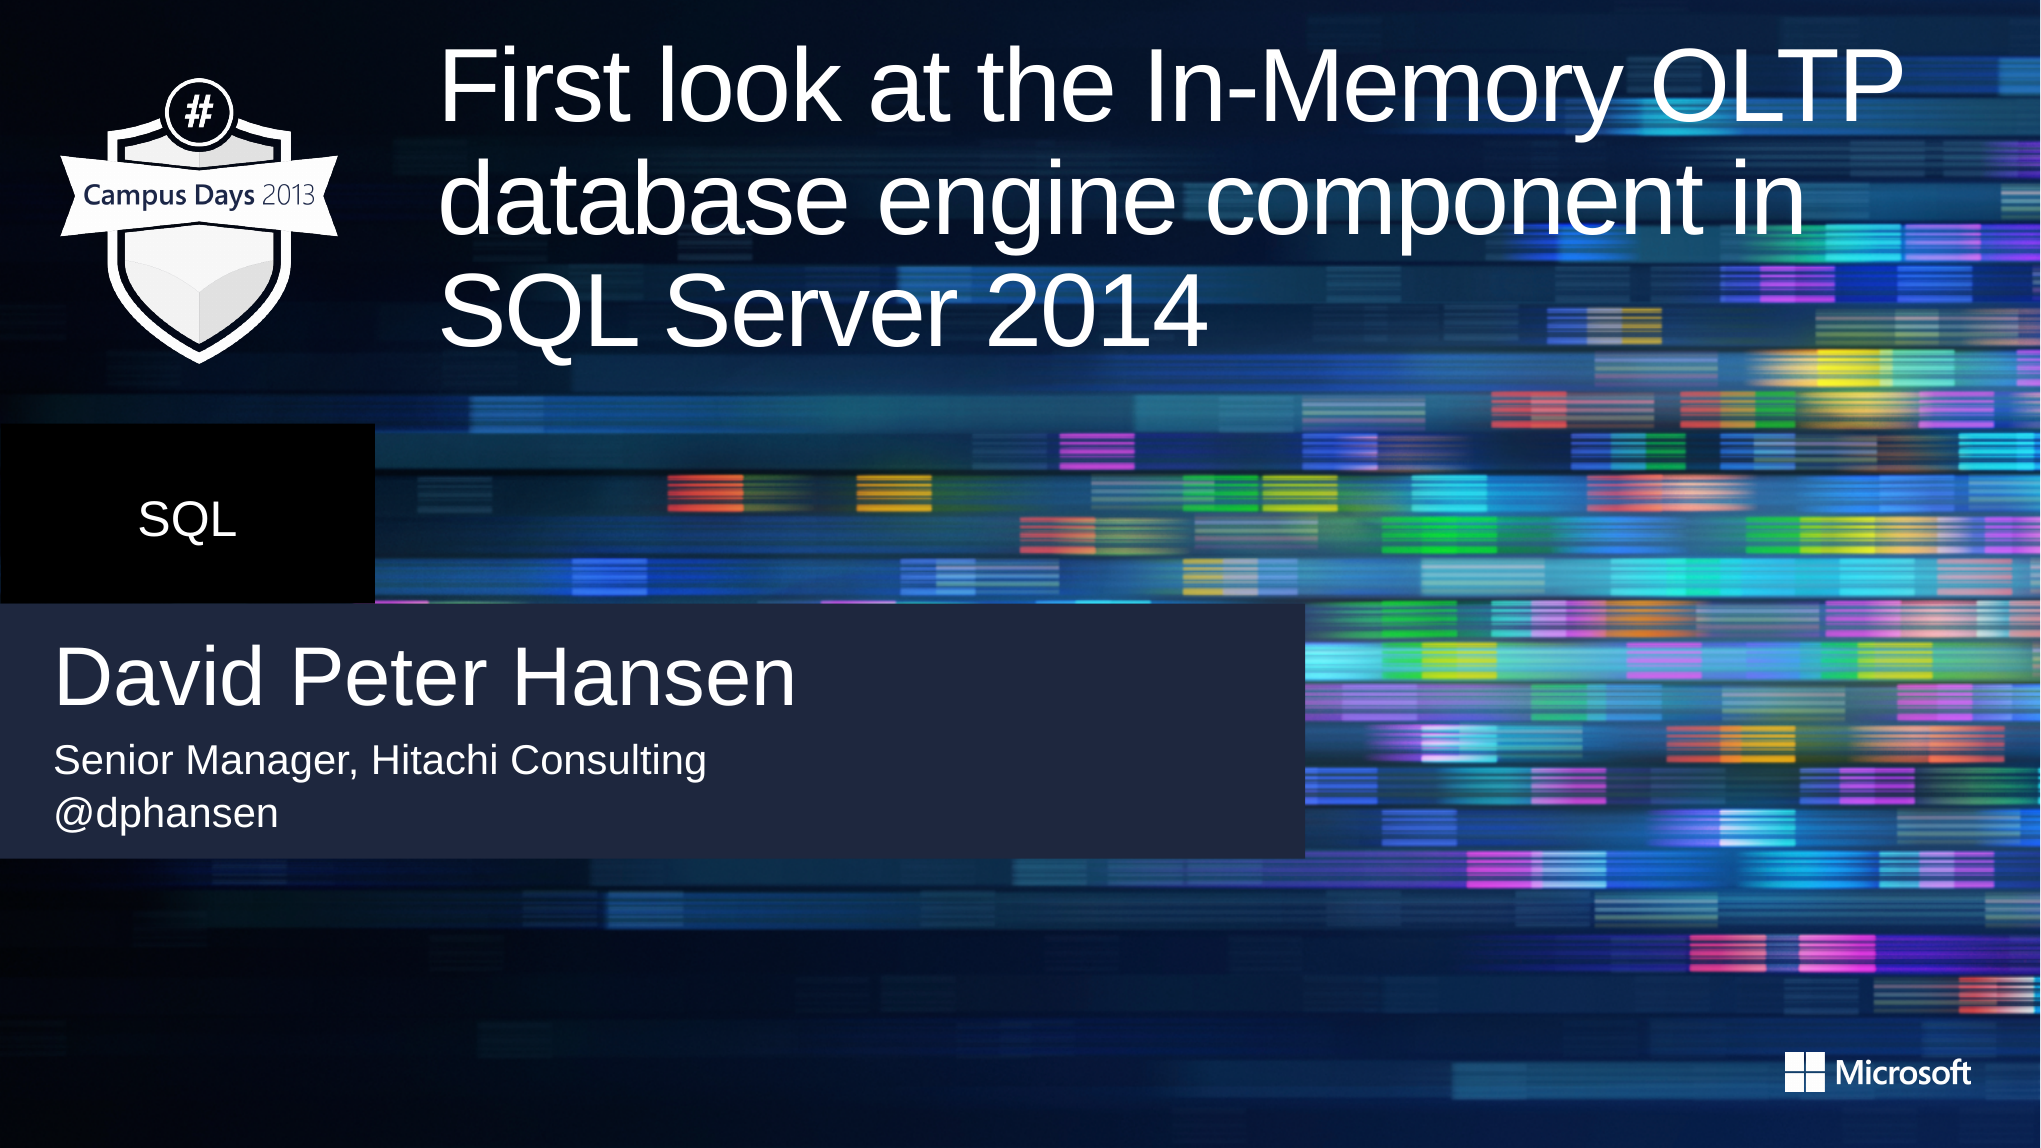

# First look at the In-Memory OLTP database engine component in SQL Server 2014
David Peter Hansen
Senior Manager, Hitachi Consulting
@dphansen